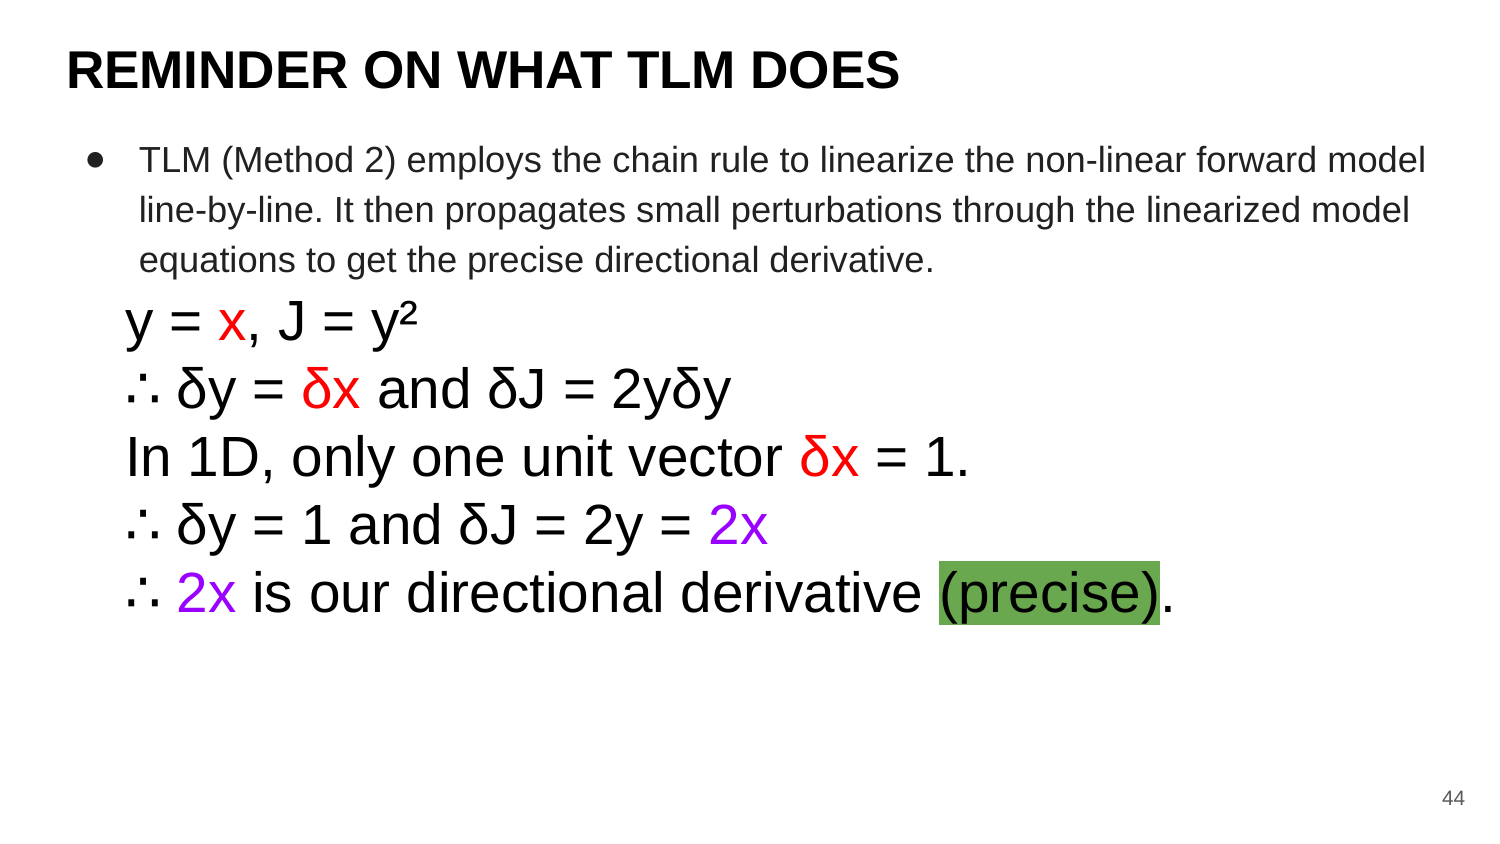

REMINDER ON WHAT TLM DOES
TLM (Method 2) employs the chain rule to linearize the non-linear forward model line-by-line. It then propagates small perturbations through the linearized model equations to get the precise directional derivative.
# y = x, J = y²
∴ δy = δx and δJ = 2yδy
In 1D, only one unit vector δx = 1.
∴ δy = 1 and δJ = 2y = 2x
∴ 2x is our directional derivative (precise).

44